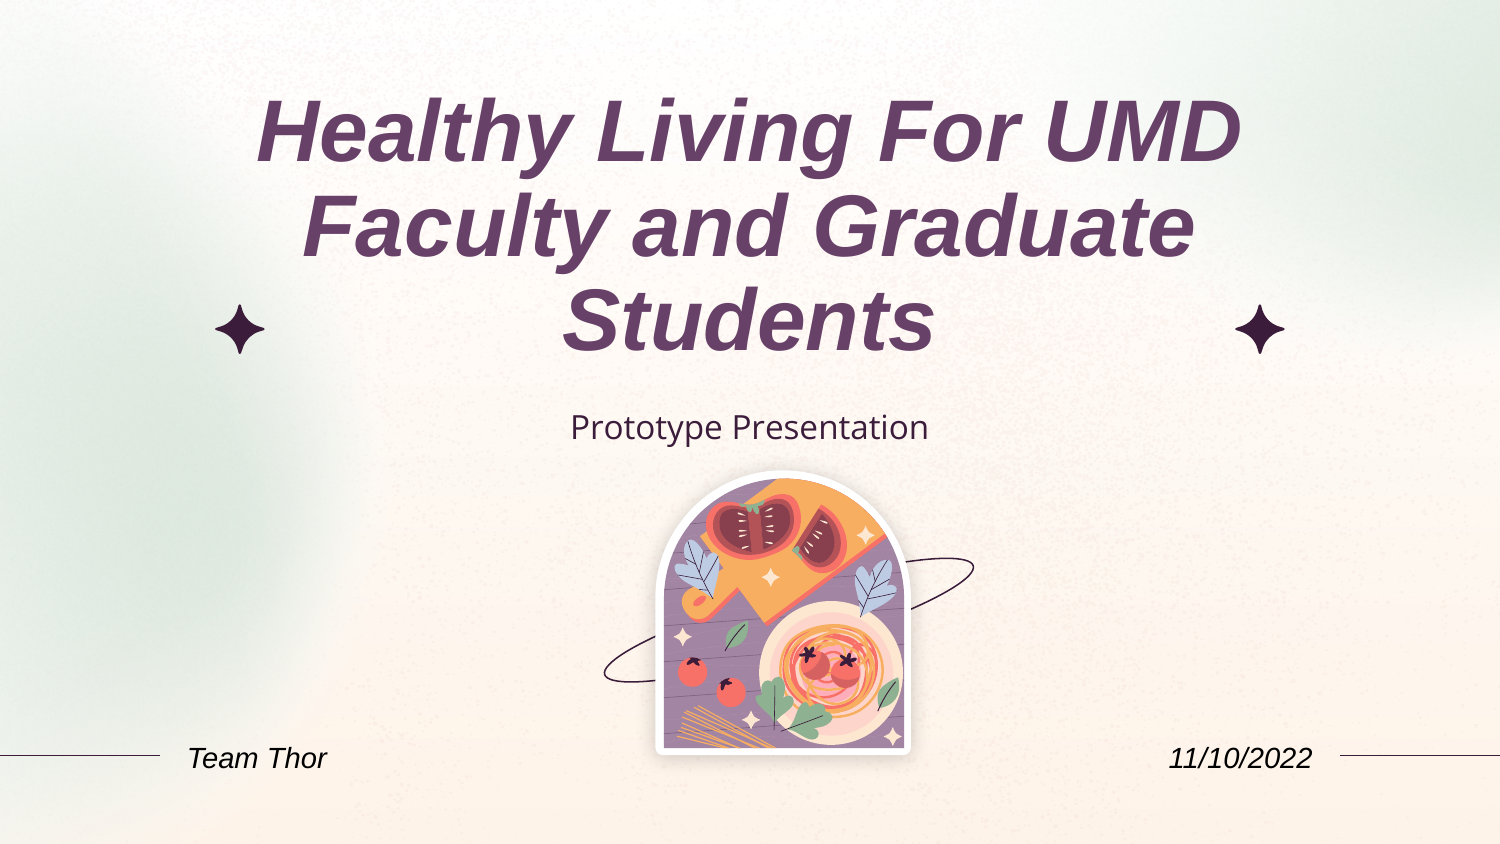

# Healthy Living For UMD Faculty and Graduate Students

Prototype Presentation

Team Thor
11/10/2022